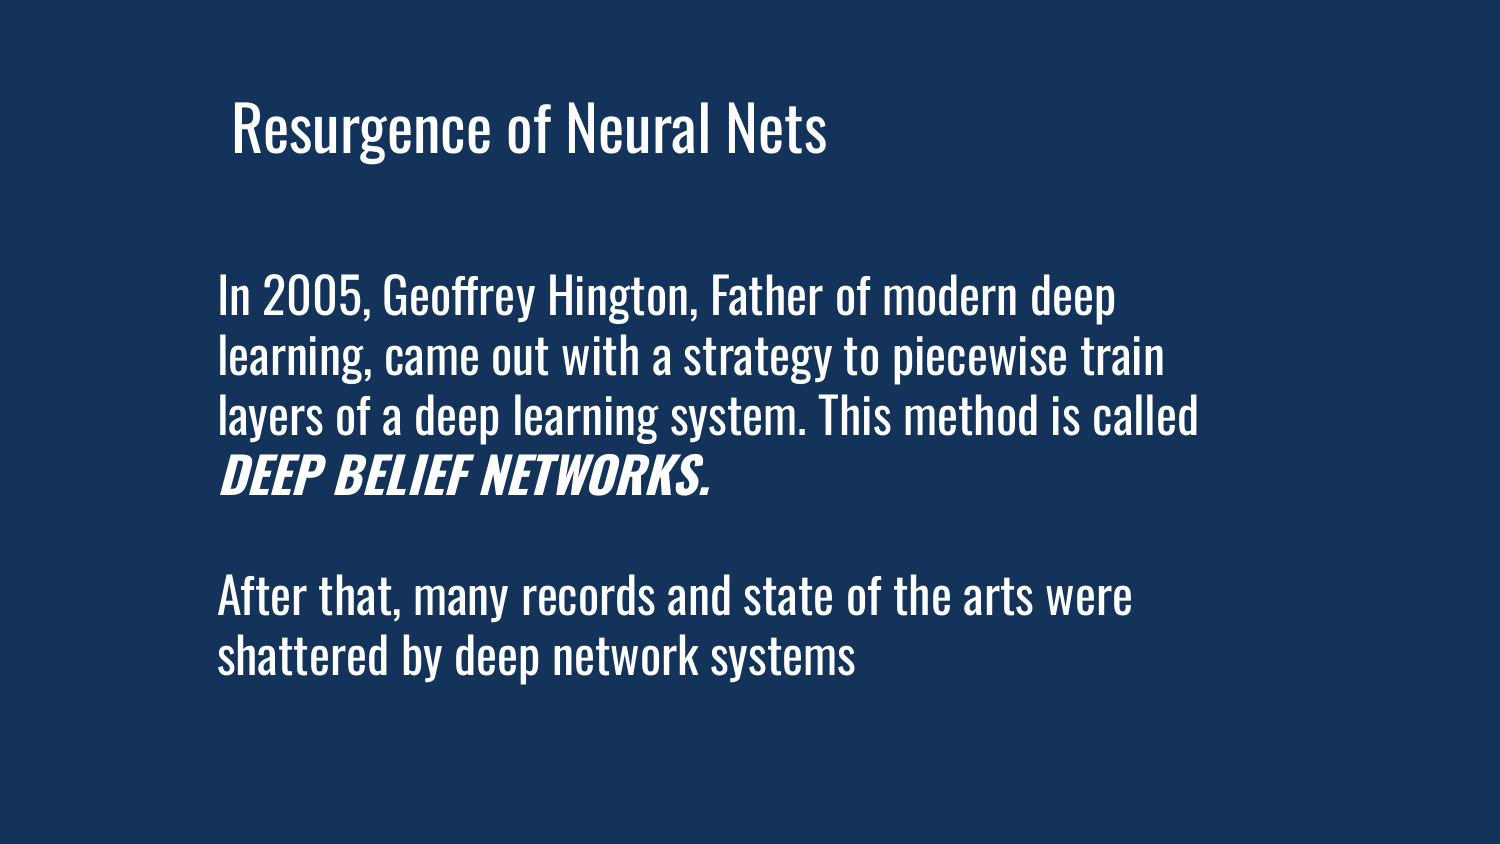

Resurgence of Neural Nets
In 2005, Geoffrey Hington, Father of modern deep learning, came out with a strategy to piecewise train layers of a deep learning system. This method is called
DEEP BELIEF NETWORKS.

After that, many records and state of the arts were shattered by deep network systems